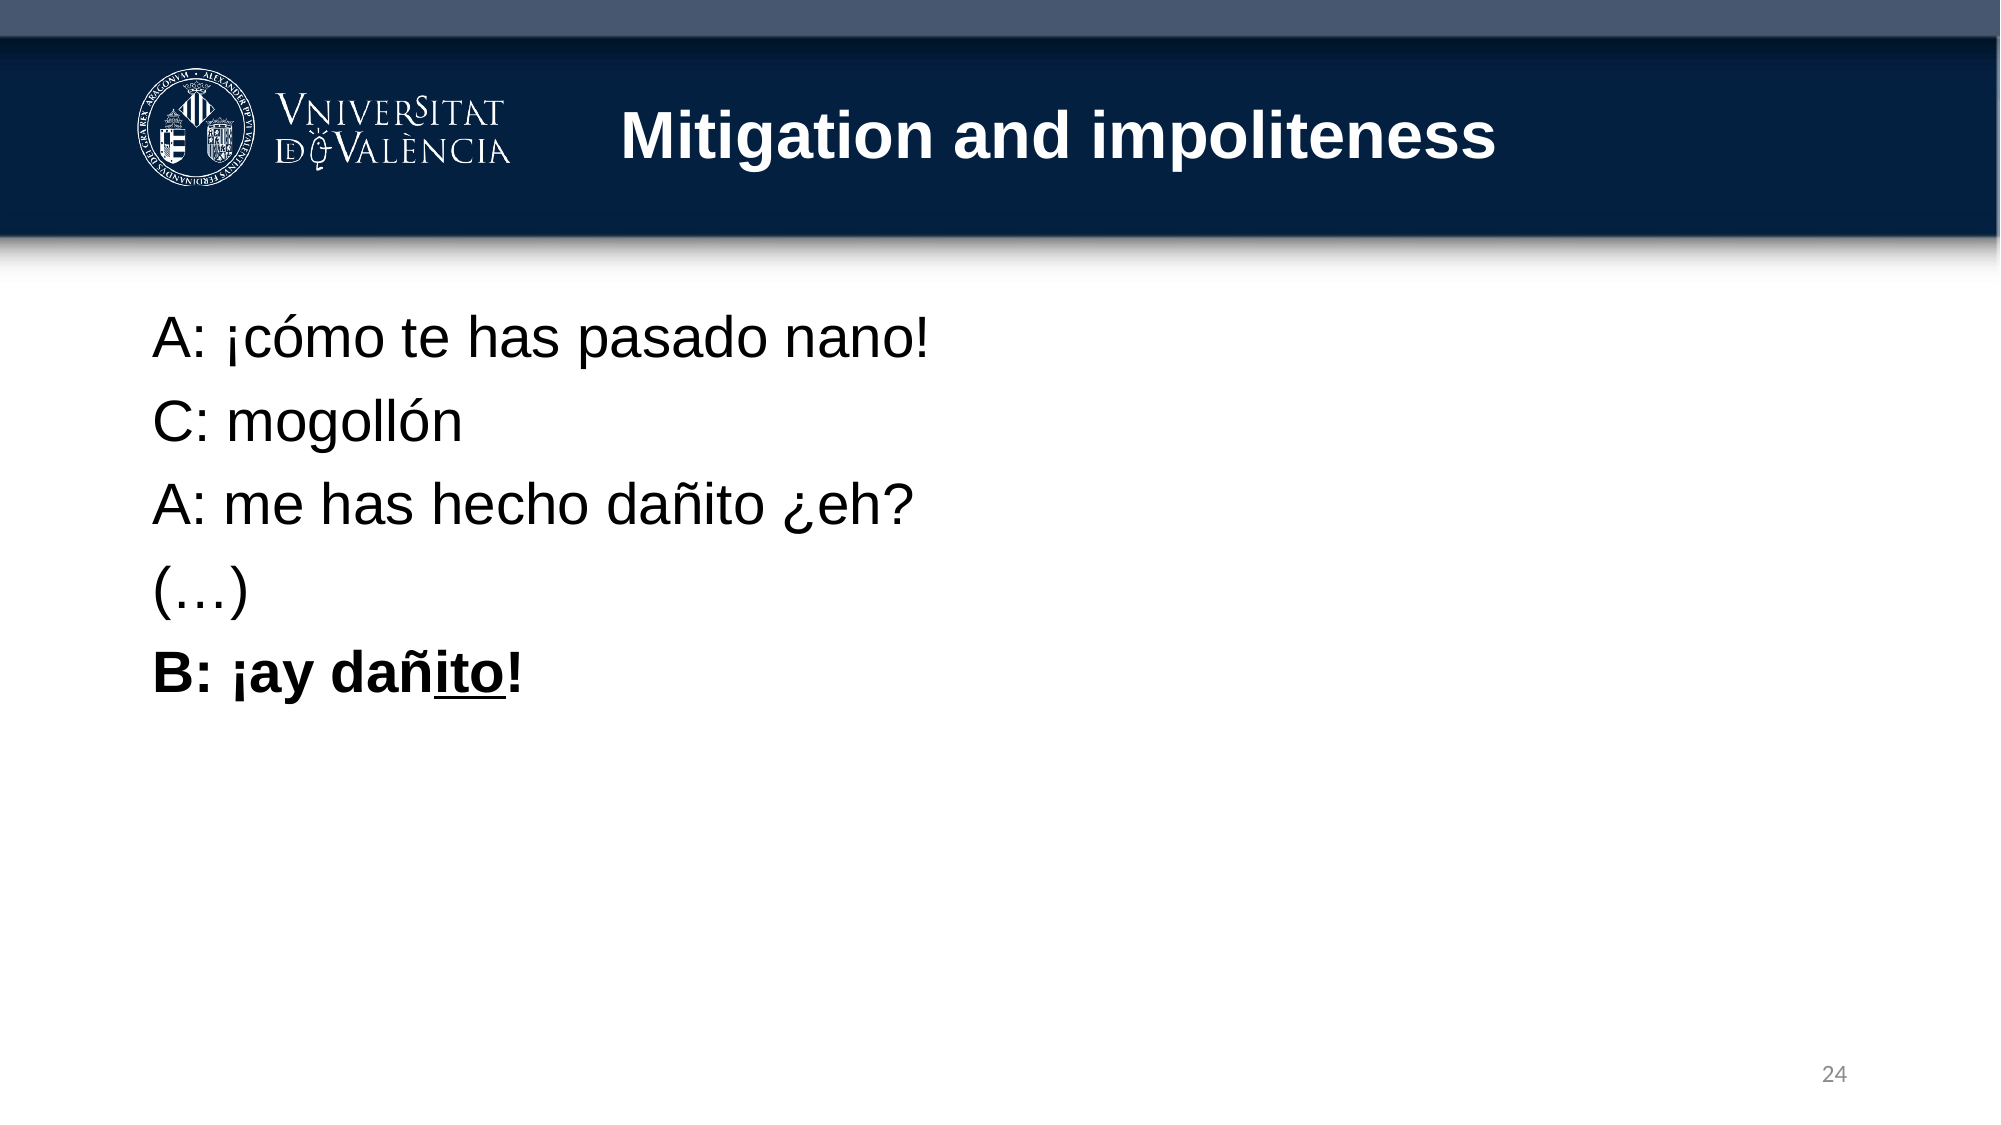

# Mitigation and impoliteness
A: ¡cómo te has pasado nano!
C: mogollón
A: me has hecho dañito ¿eh?
(…)
B: ¡ay dañito!

24